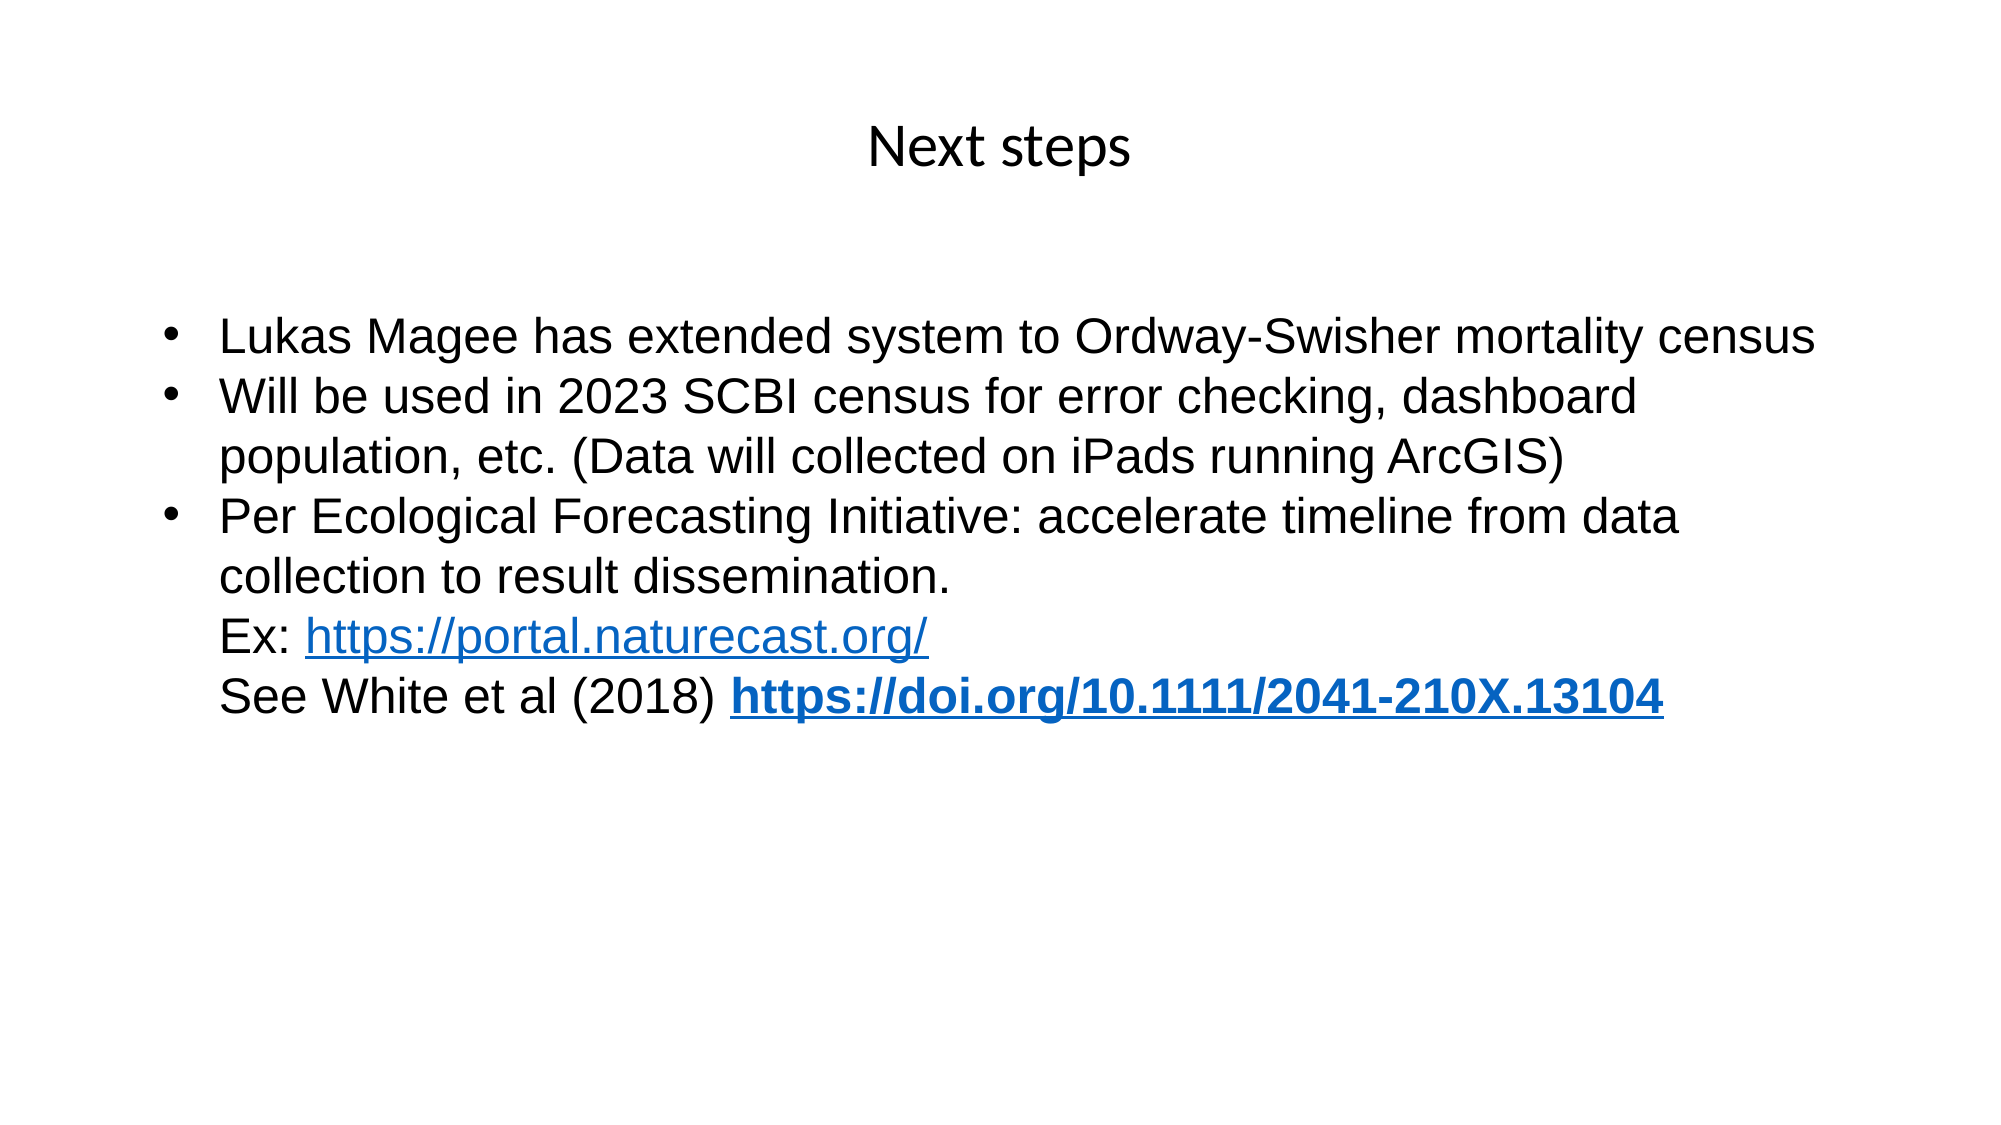

Next steps
Lukas Magee has extended system to Ordway-Swisher mortality census
Will be used in 2023 SCBI census for error checking, dashboard population, etc. (Data will collected on iPads running ArcGIS)
Per Ecological Forecasting Initiative: accelerate timeline from data collection to result dissemination.
Ex: https://portal.naturecast.org/
See White et al (2018) https://doi.org/10.1111/2041-210X.13104